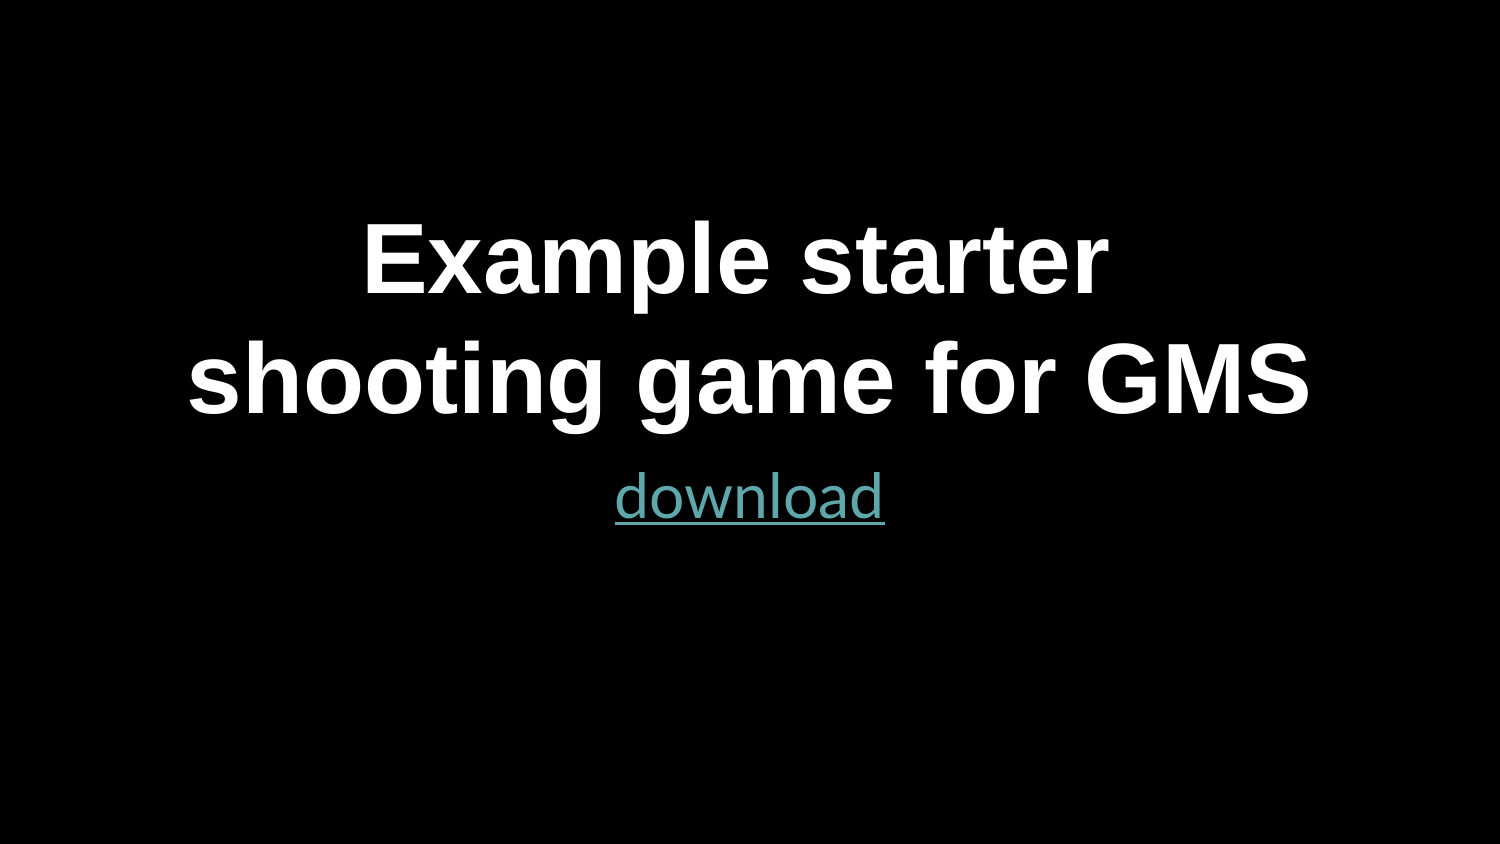

# Example starter shooting game for GMS
download